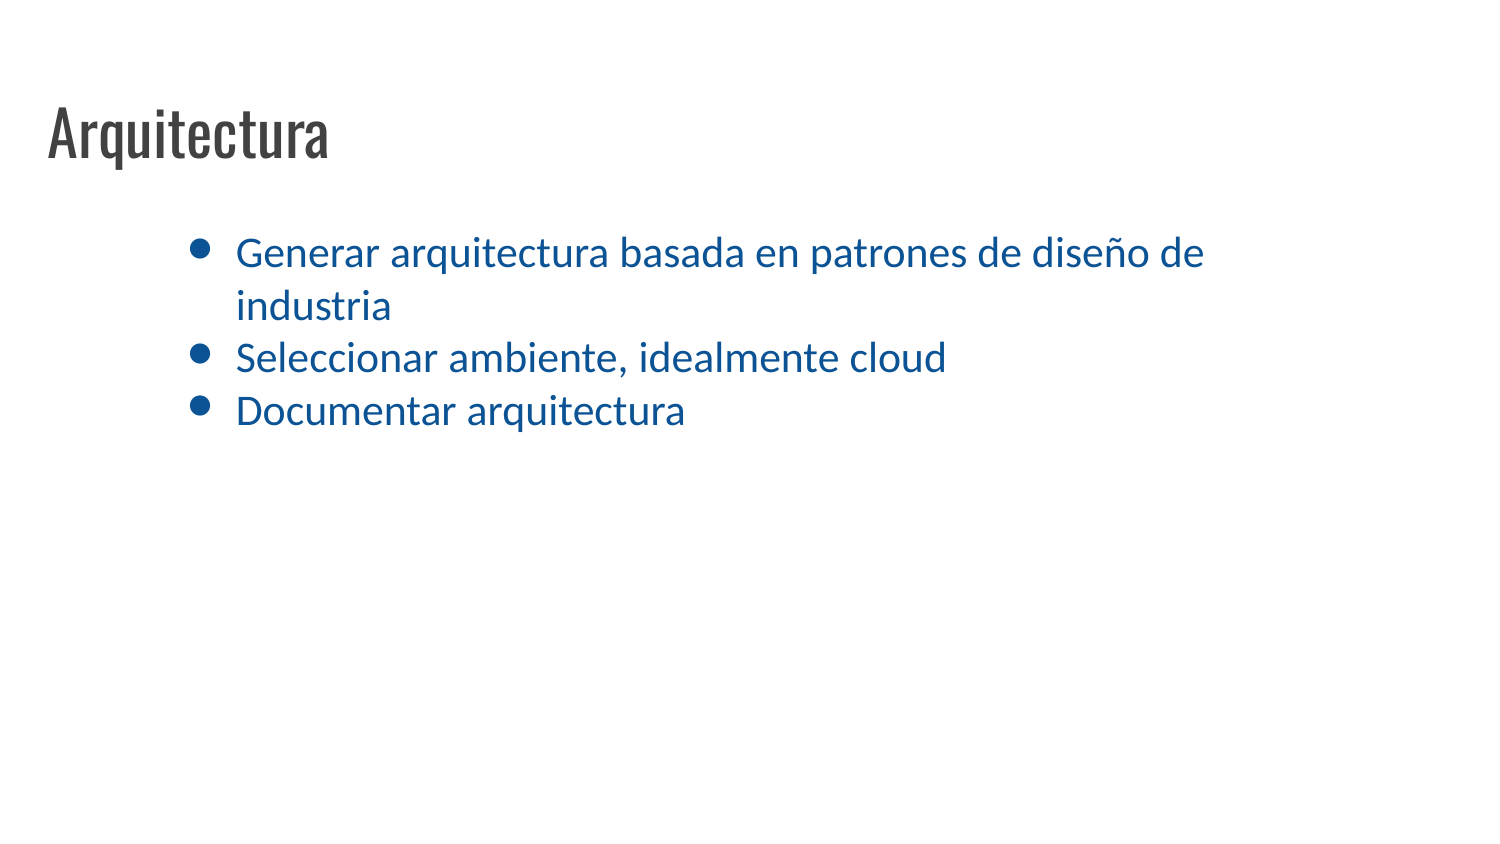

# Arquitectura
Generar arquitectura basada en patrones de diseño de industria
Seleccionar ambiente, idealmente cloud
Documentar arquitectura